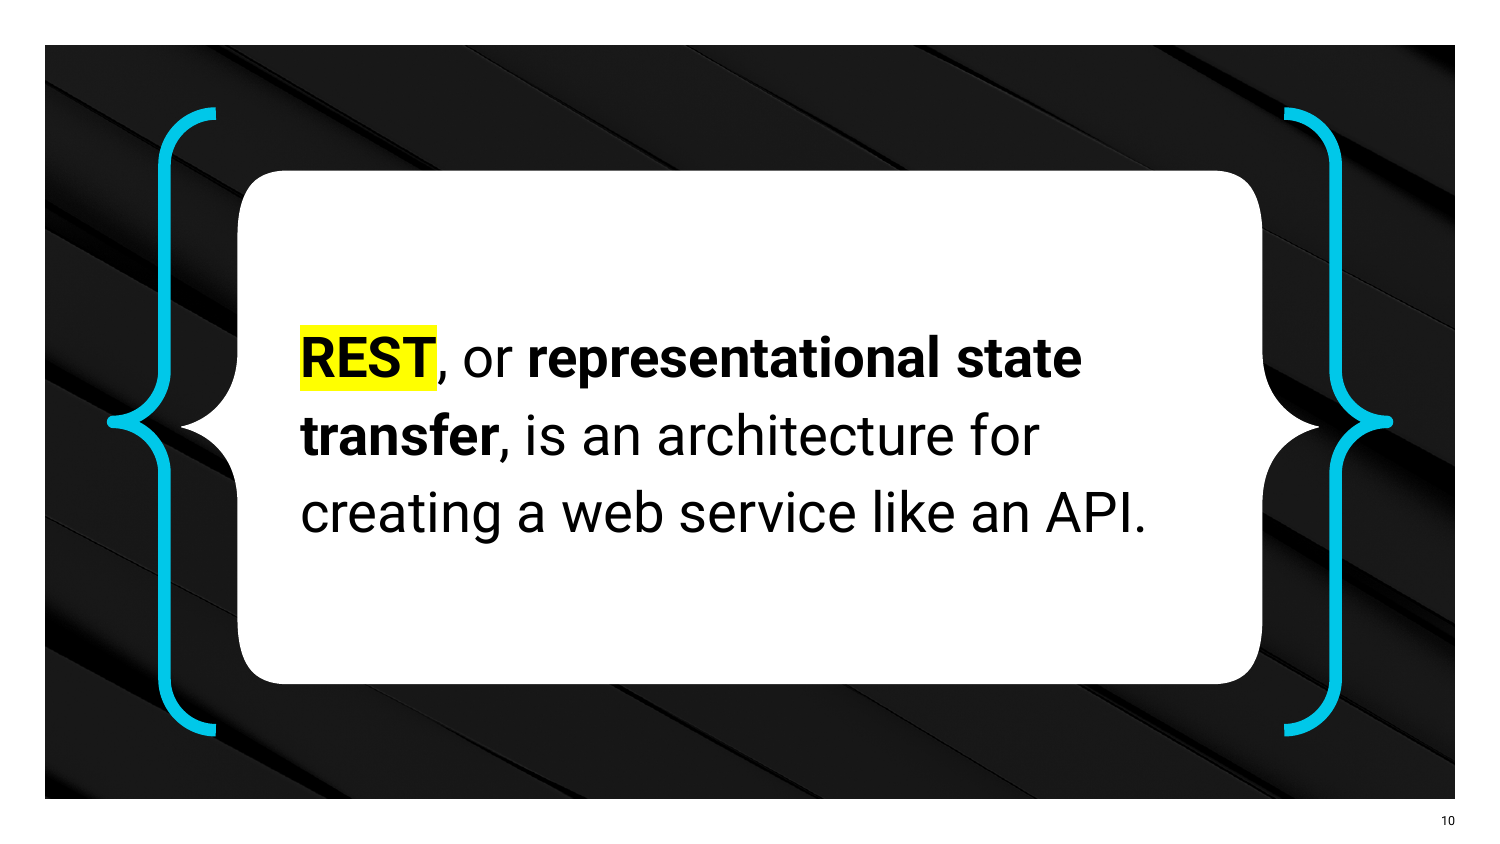

REST, or representational state transfer, is an architecture for creating a web service like an API.